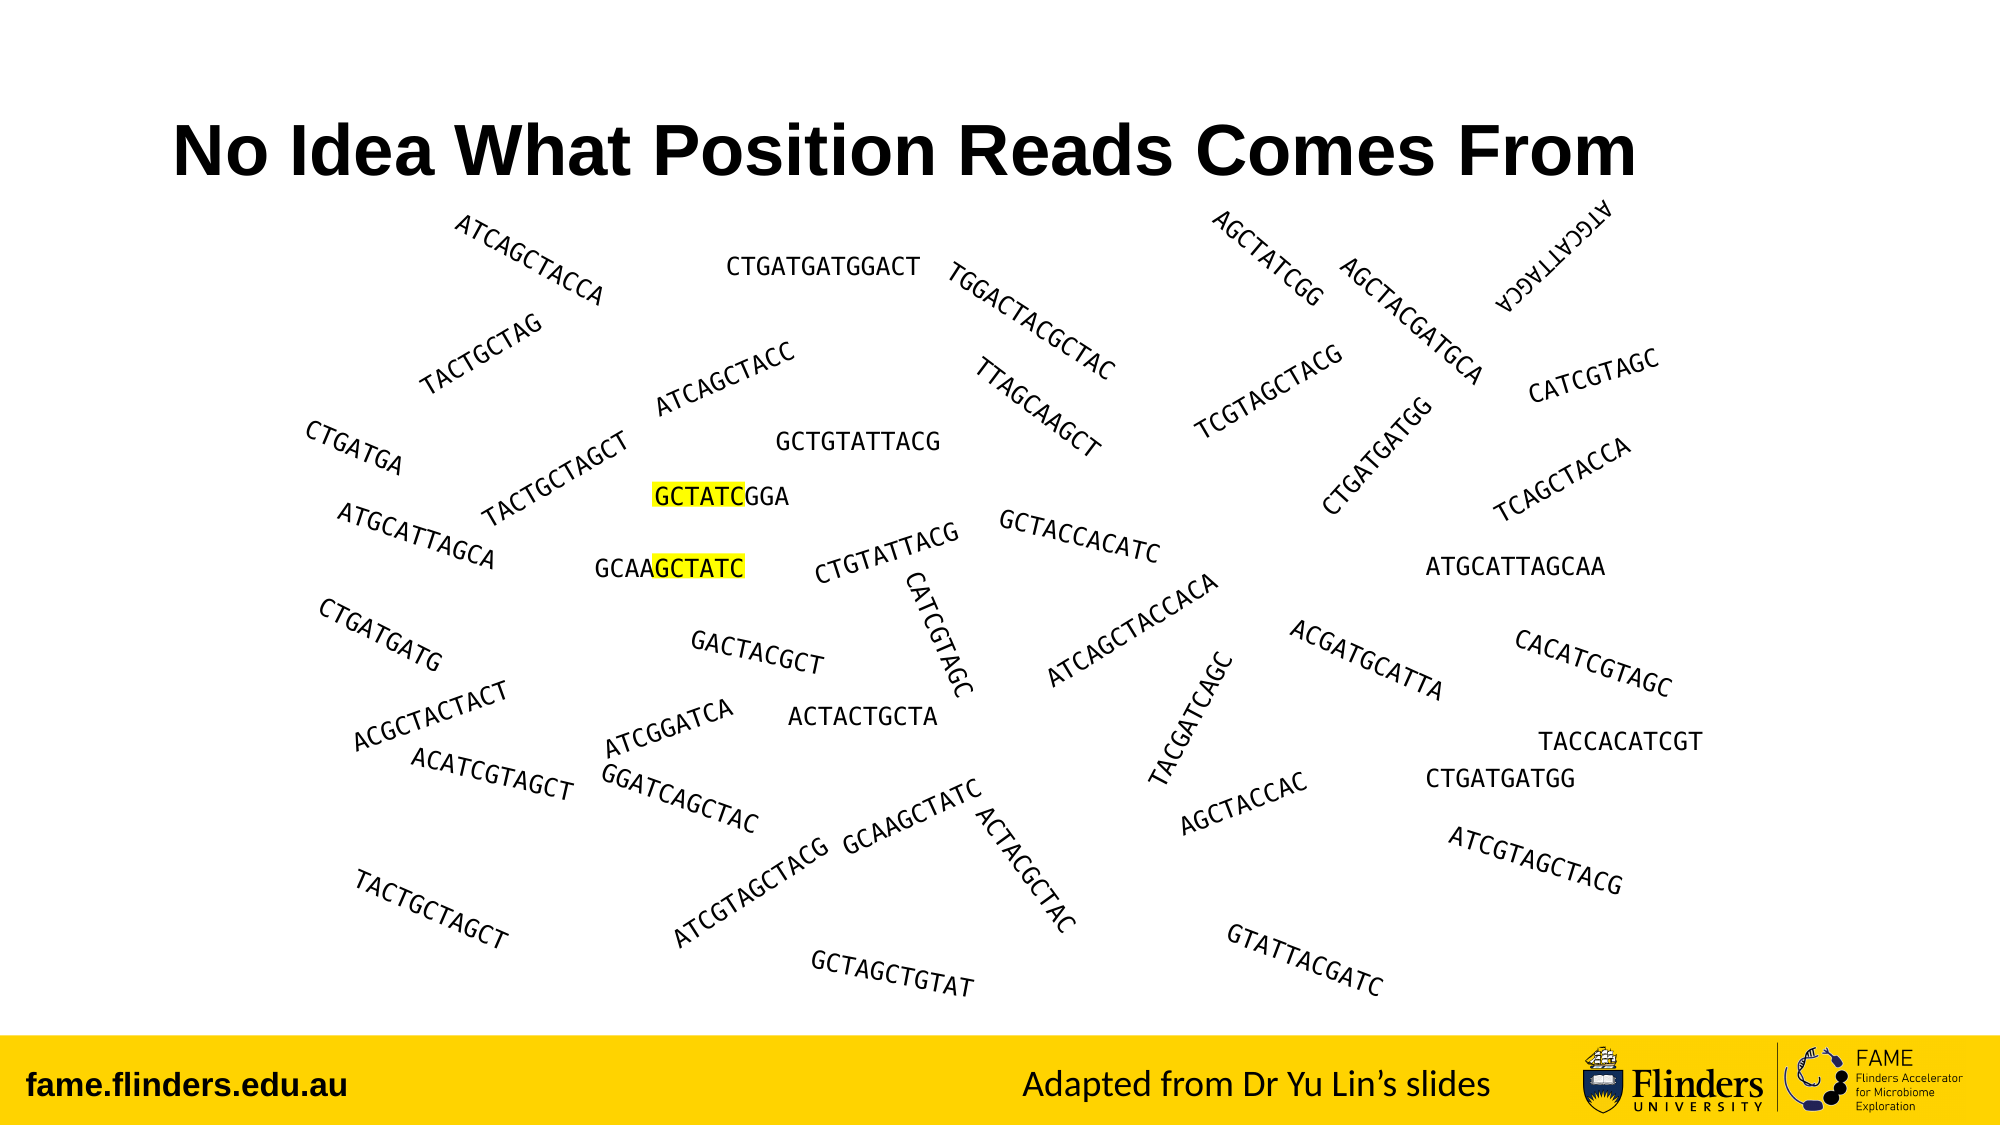

# No Idea What Position Reads Comes From
ATCAGCTACCA
AGCTATCGG
ATGCATTAGCA
CTGATGATGGACT
TGGACTACGCTAC
AGCTACGATGCA
TACTGCTAG
ATCAGCTACC
CATCGTAGC
TCGTAGCTACG
TTAGCAAGCT
GCTGTATTACG
CTGATGA
CTGATGATGG
TACTGCTAGCT
TCAGCTACCA
GCTATCGGA

ATGCATTAGCA
GCTACCACATC
CTGTATTACG
ATGCATTAGCAA
GCAAGCTATC

ATCAGCTACCACA
CATCGTAGC
CTGATGATG
GACTACGCT
ACGATGCATTA
CACATCGTAGC
ACGCTACTACT
TACGATCAGC
ACTACTGCTA
ATCGGATCA
TACCACATCGT
ACATCGTAGCT
CTGATGATGG
GGATCAGCTAC
AGCTACCAC
GCAAGCTATC
ATCGTAGCTACG
ACTACGCTAC
ATCGTAGCTACG
TACTGCTAGCT
GTATTACGATC
GCTAGCTGTAT
Adapted from Dr Yu Lin’s slides